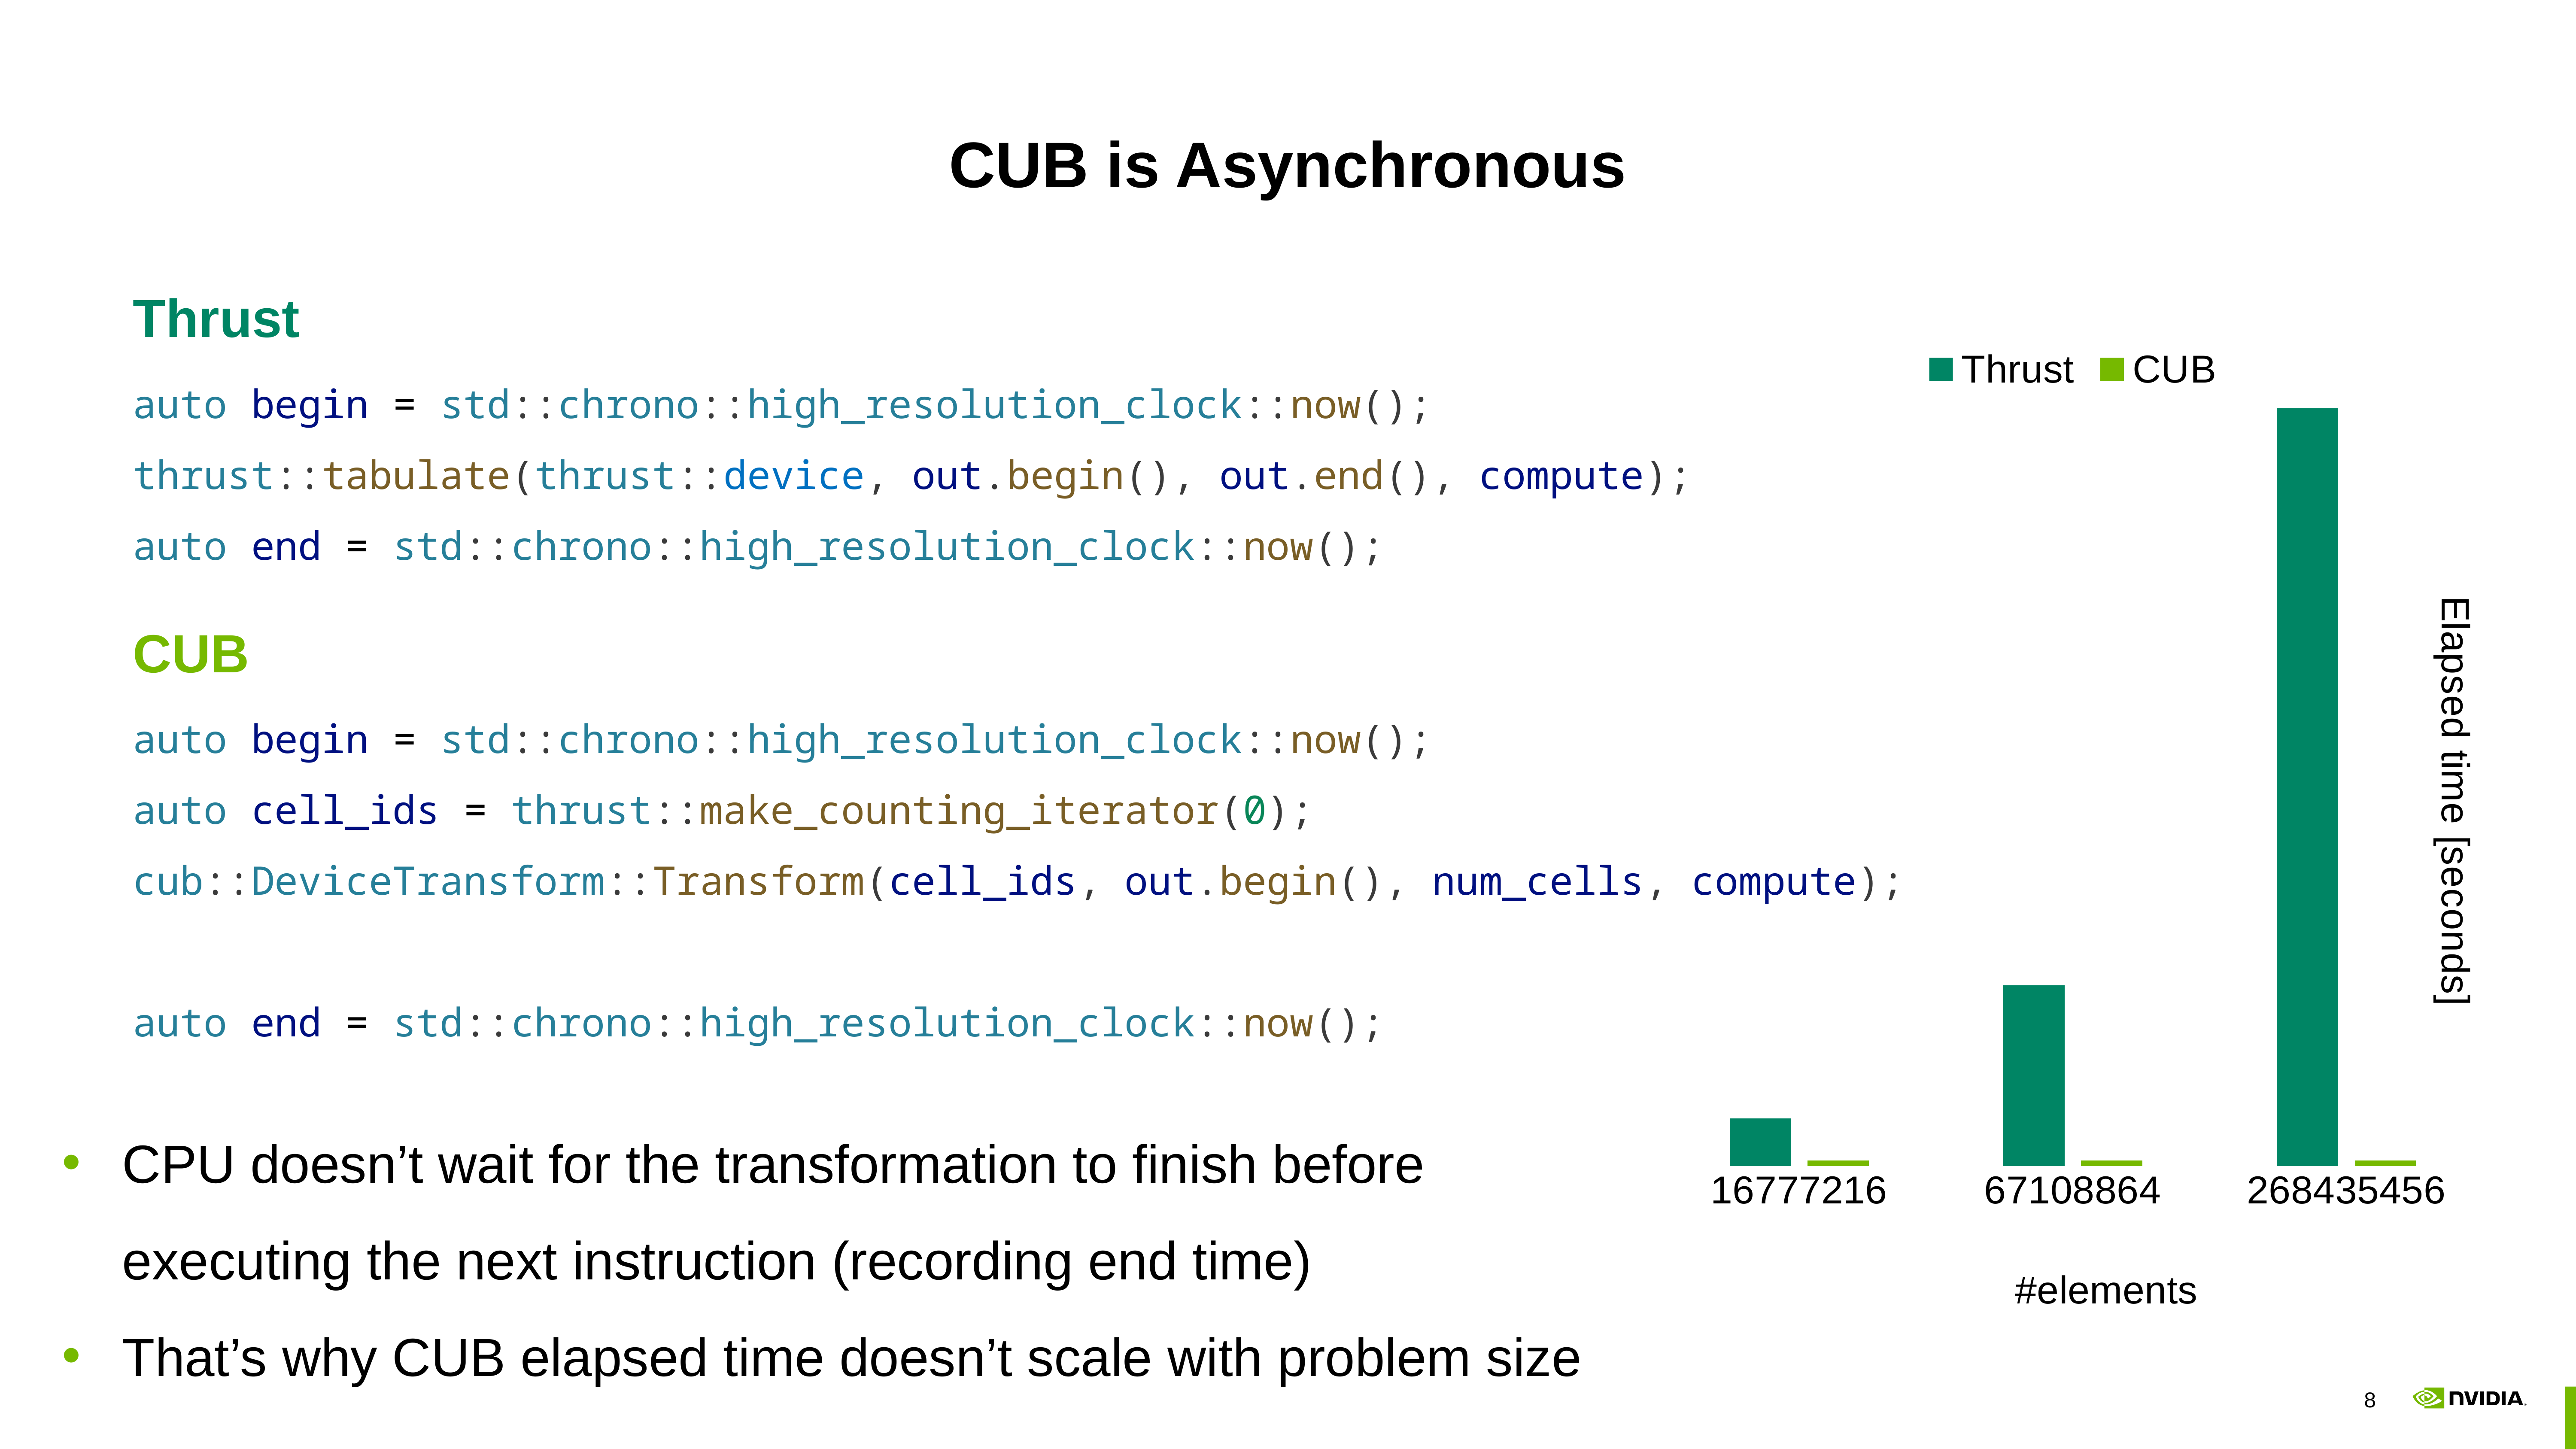

# CUB is Asynchronous
Thrust

### Chart

| Category | Thrust | CUB |
|---|---|---|
| 16777216 | 0.000178 | 2.099e-05 |
| 67108864 | 0.000677 | 2.099e-05 |
| 268435456 | 0.002838 | 2.099e-05 |
auto begin = std::chrono::high_resolution_clock::now();
thrust::tabulate(thrust::device, out.begin(), out.end(), compute);
auto end = std::chrono::high_resolution_clock::now();
CUB
auto begin = std::chrono::high_resolution_clock::now();
auto cell_ids = thrust::make_counting_iterator(0);
cub::DeviceTransform::Transform(cell_ids, out.begin(), num_cells, compute);

auto end = std::chrono::high_resolution_clock::now();
CPU doesn’t wait for the transformation to finish before executing the next instruction (recording end time)
That’s why CUB elapsed time doesn’t scale with problem size